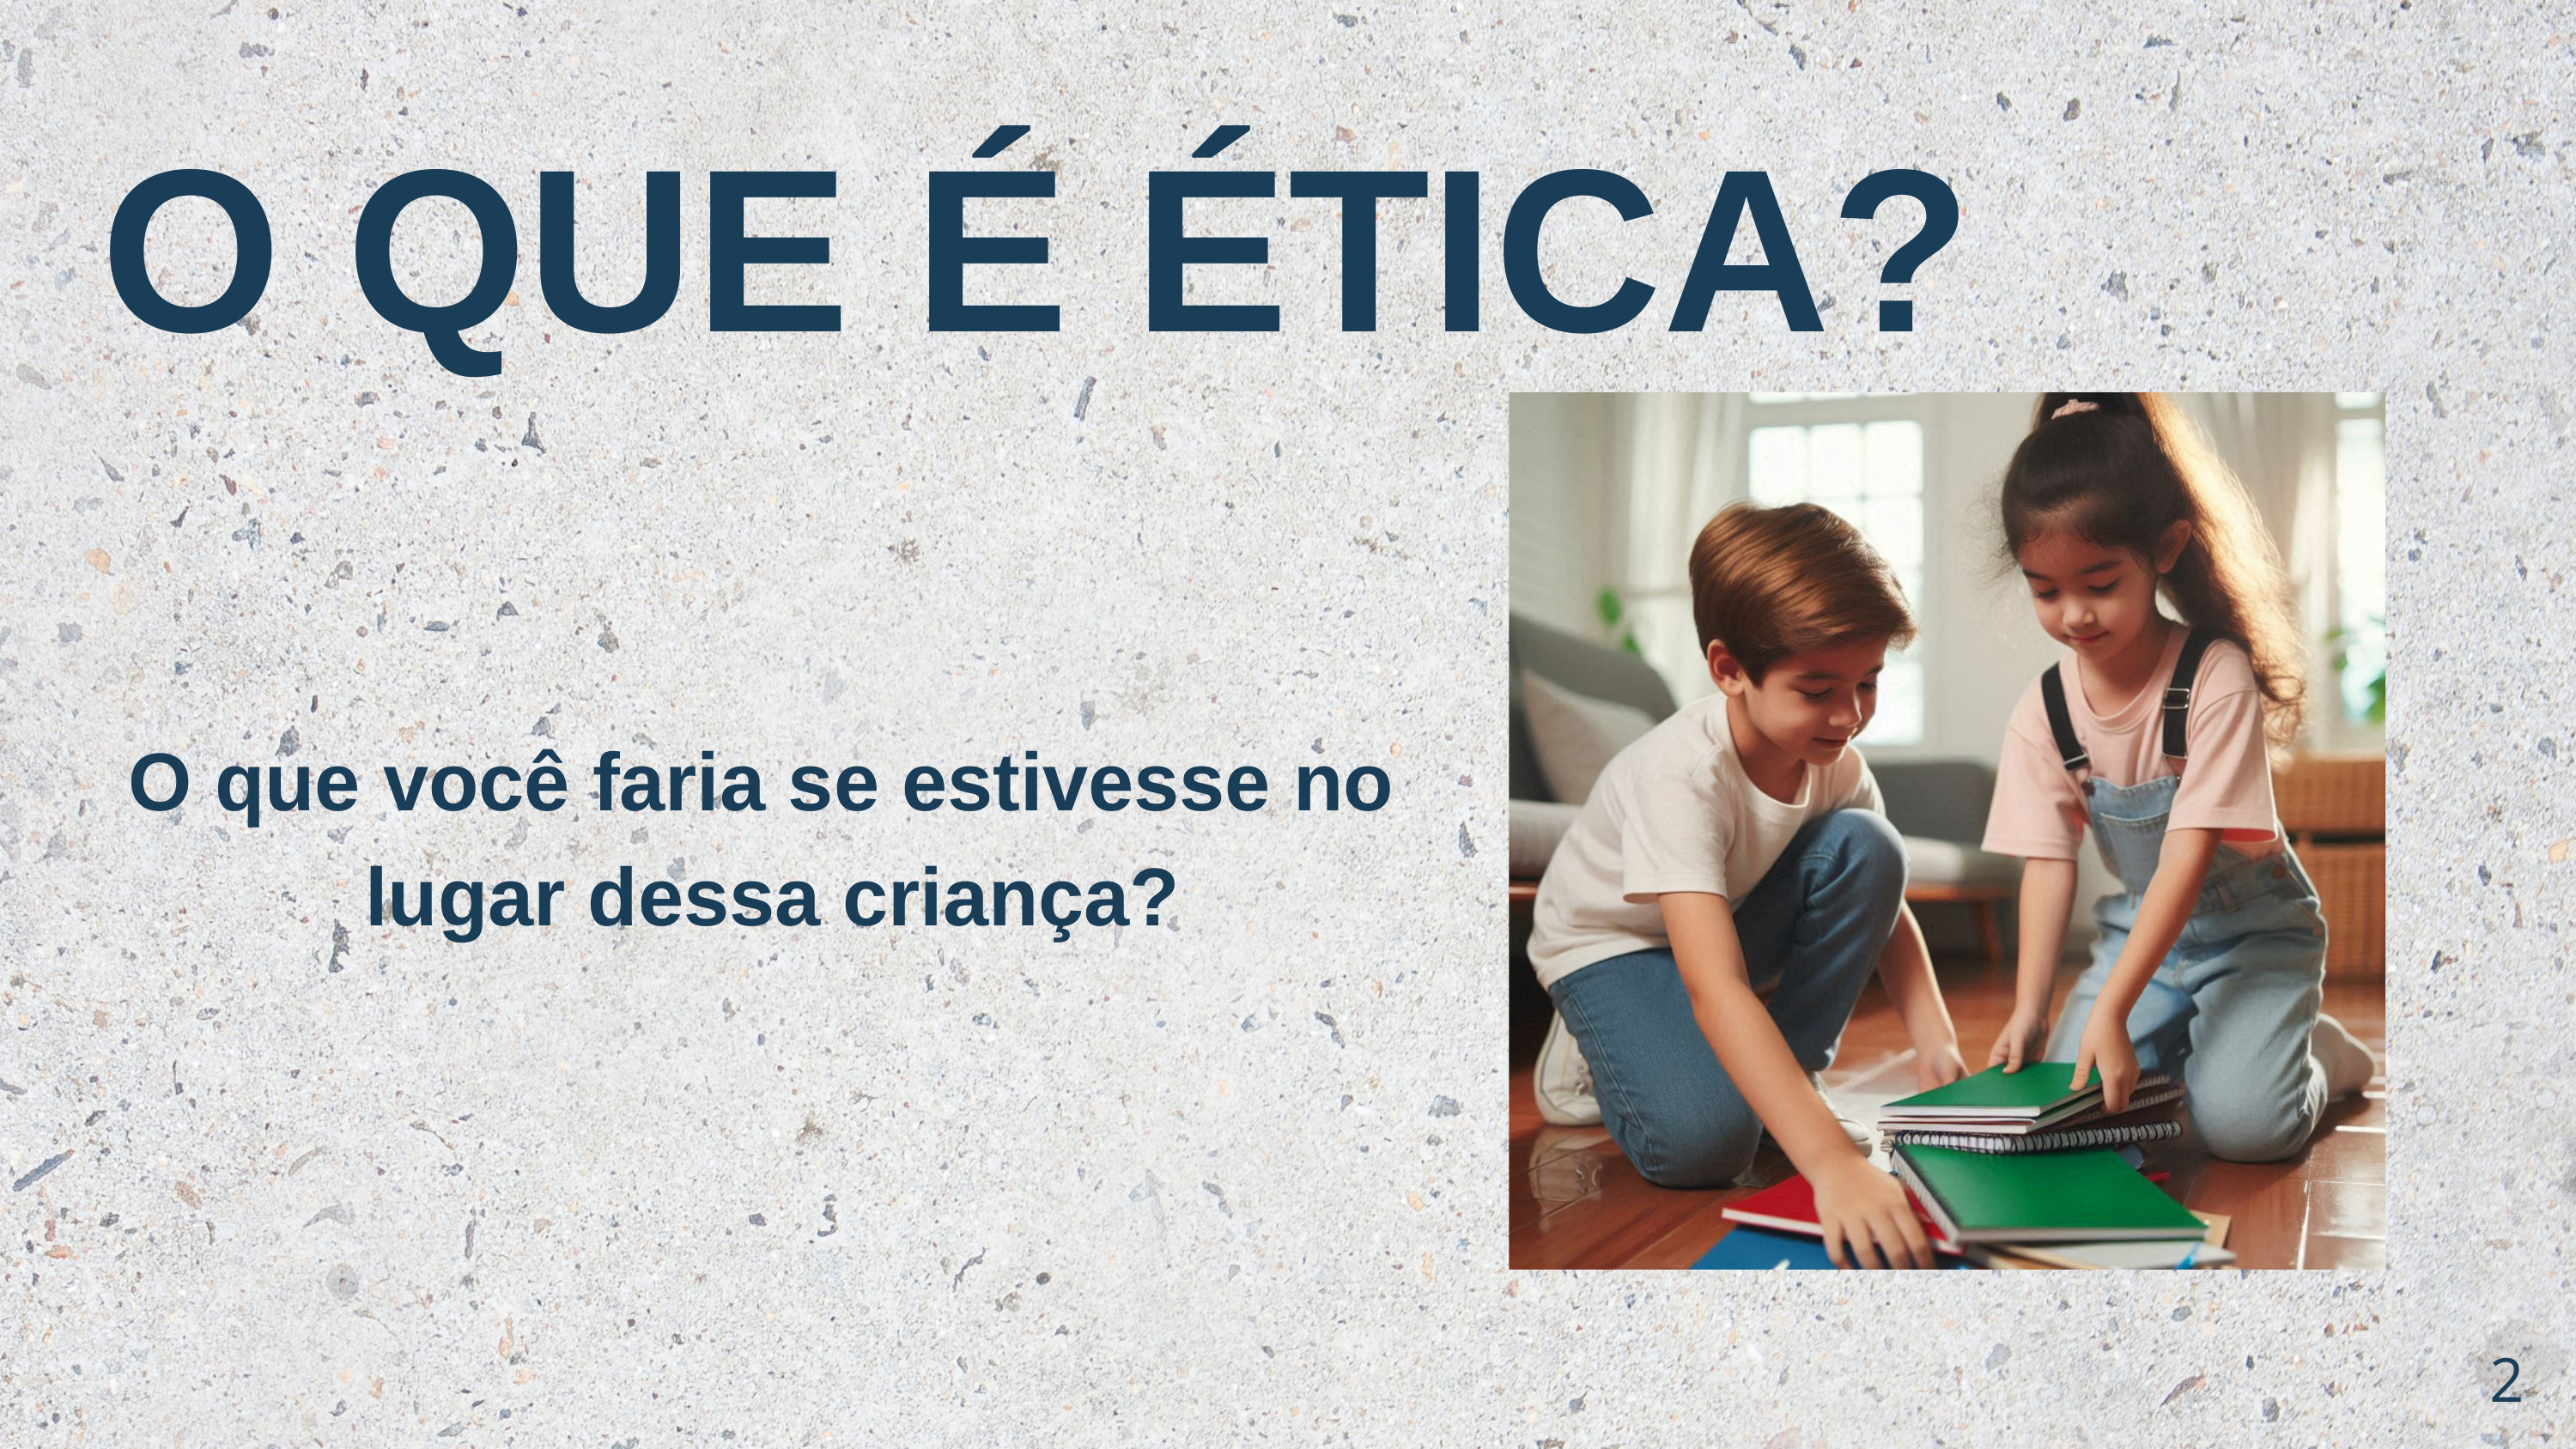

O QUE É ÉTICA?

O que você faria se estivesse no
lugar dessa criança?
2